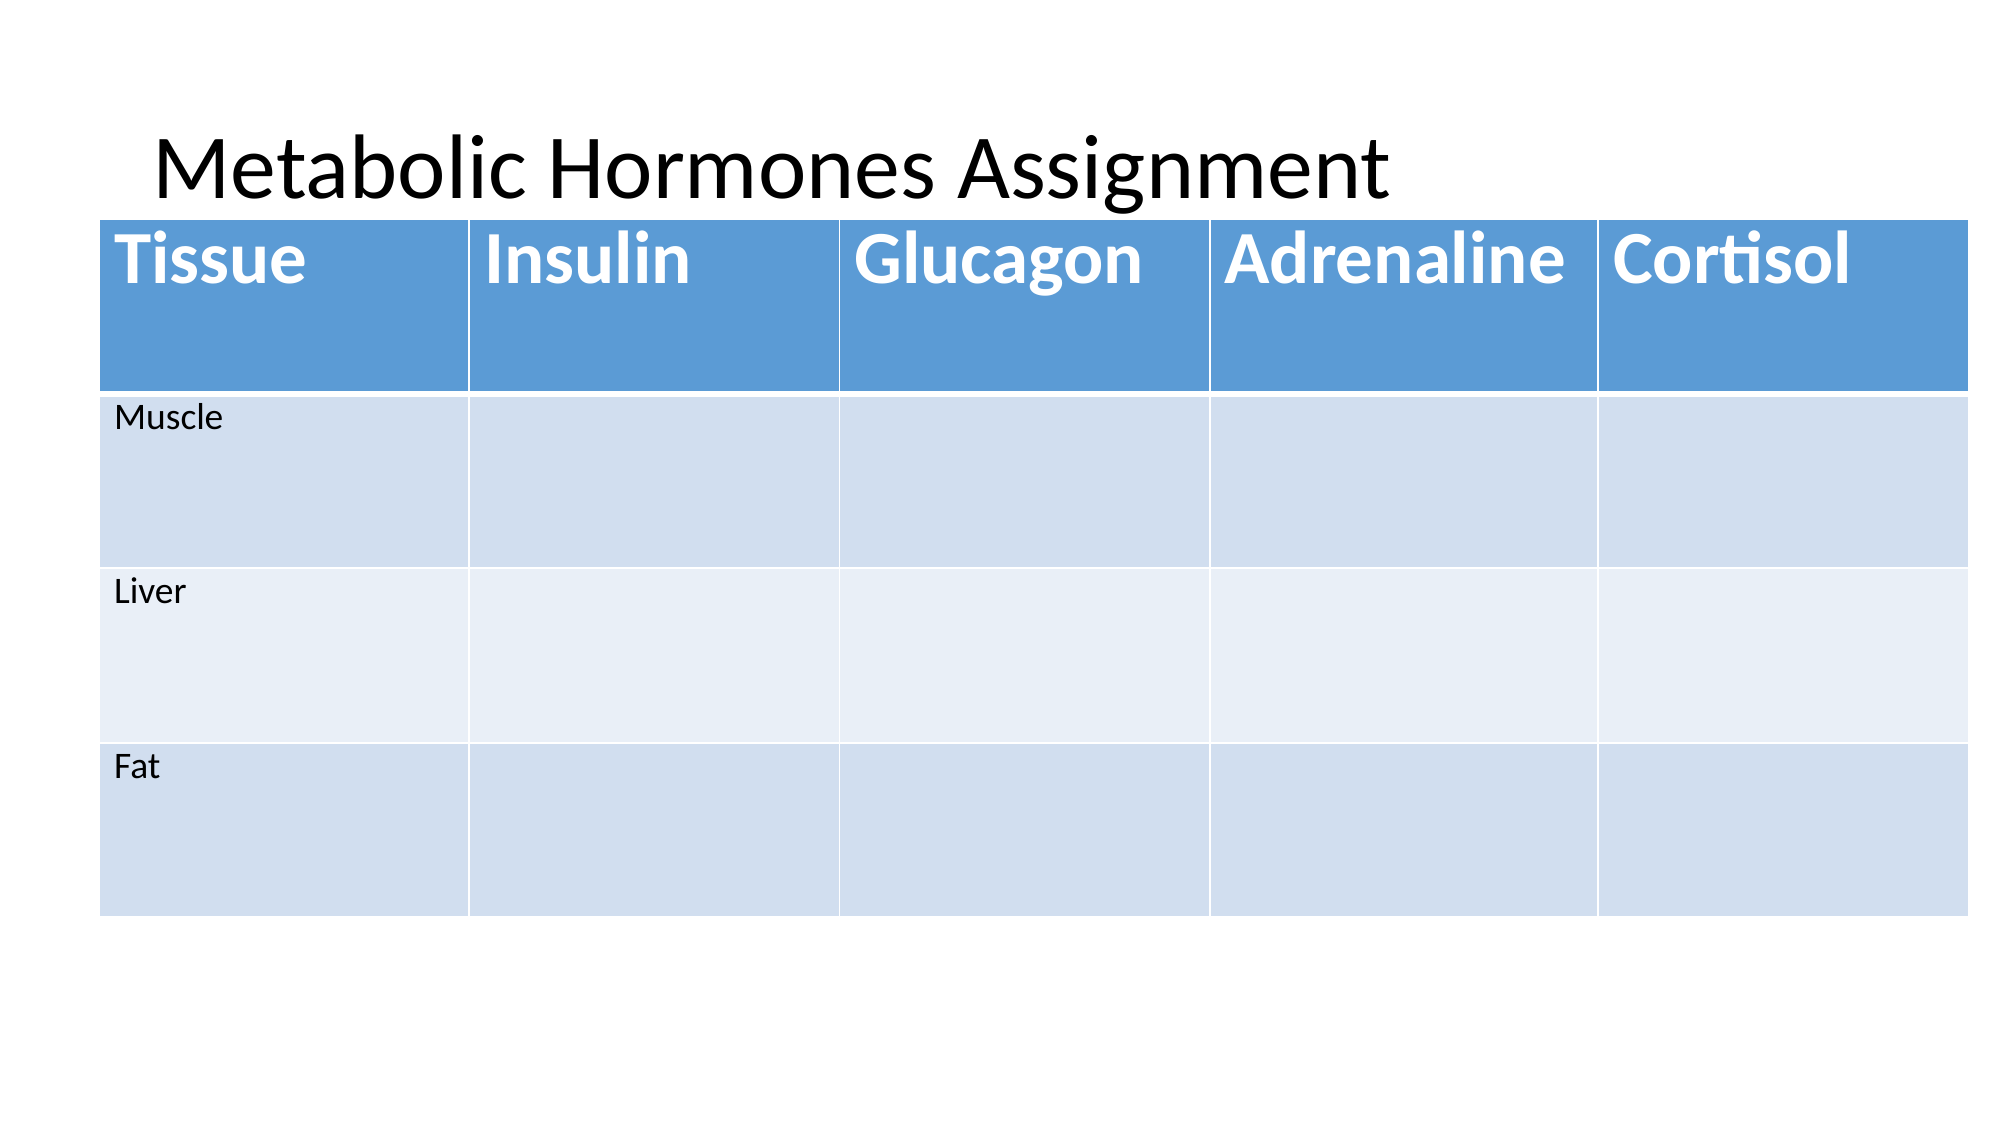

# Metabolic Hormones Assignment
| Tissue | Insulin | Glucagon | Adrenaline | Cortisol |
| --- | --- | --- | --- | --- |
| Muscle |  |  |  |  |
| Liver |  |  |  |  |
| Fat |  |  |  |  |